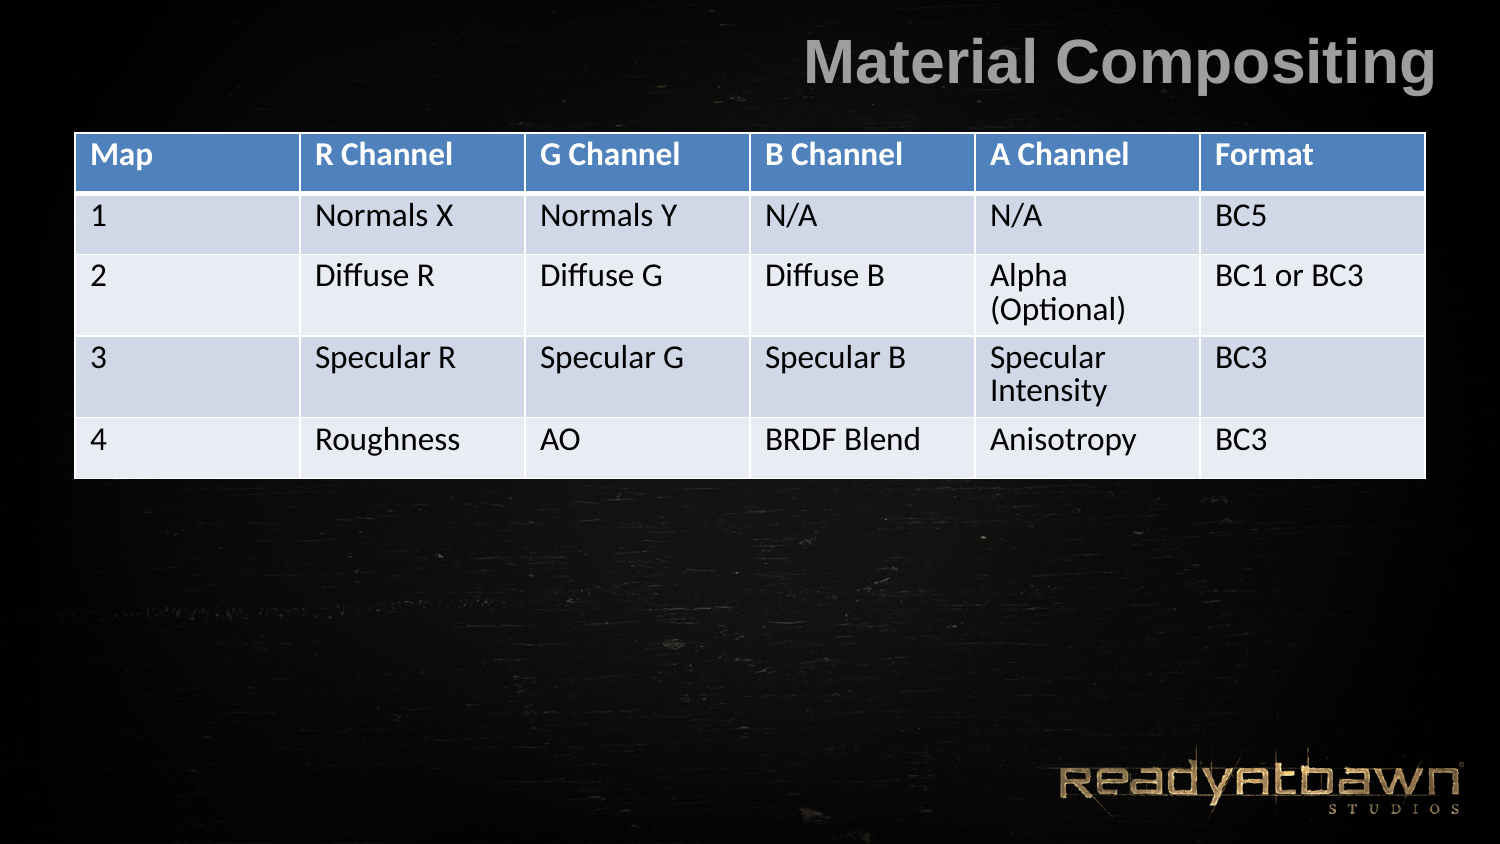

# Material Compositing
| Map | R Channel | G Channel | B Channel | A Channel | Format |
| --- | --- | --- | --- | --- | --- |
| 1 | Normals X | Normals Y | N/A | N/A | BC5 |
| 2 | Diffuse R | Diffuse G | Diffuse B | Alpha (Optional) | BC1 or BC3 |
| 3 | Specular R | Specular G | Specular B | Specular Intensity | BC3 |
| 4 | Roughness | AO | BRDF Blend | Anisotropy | BC3 |